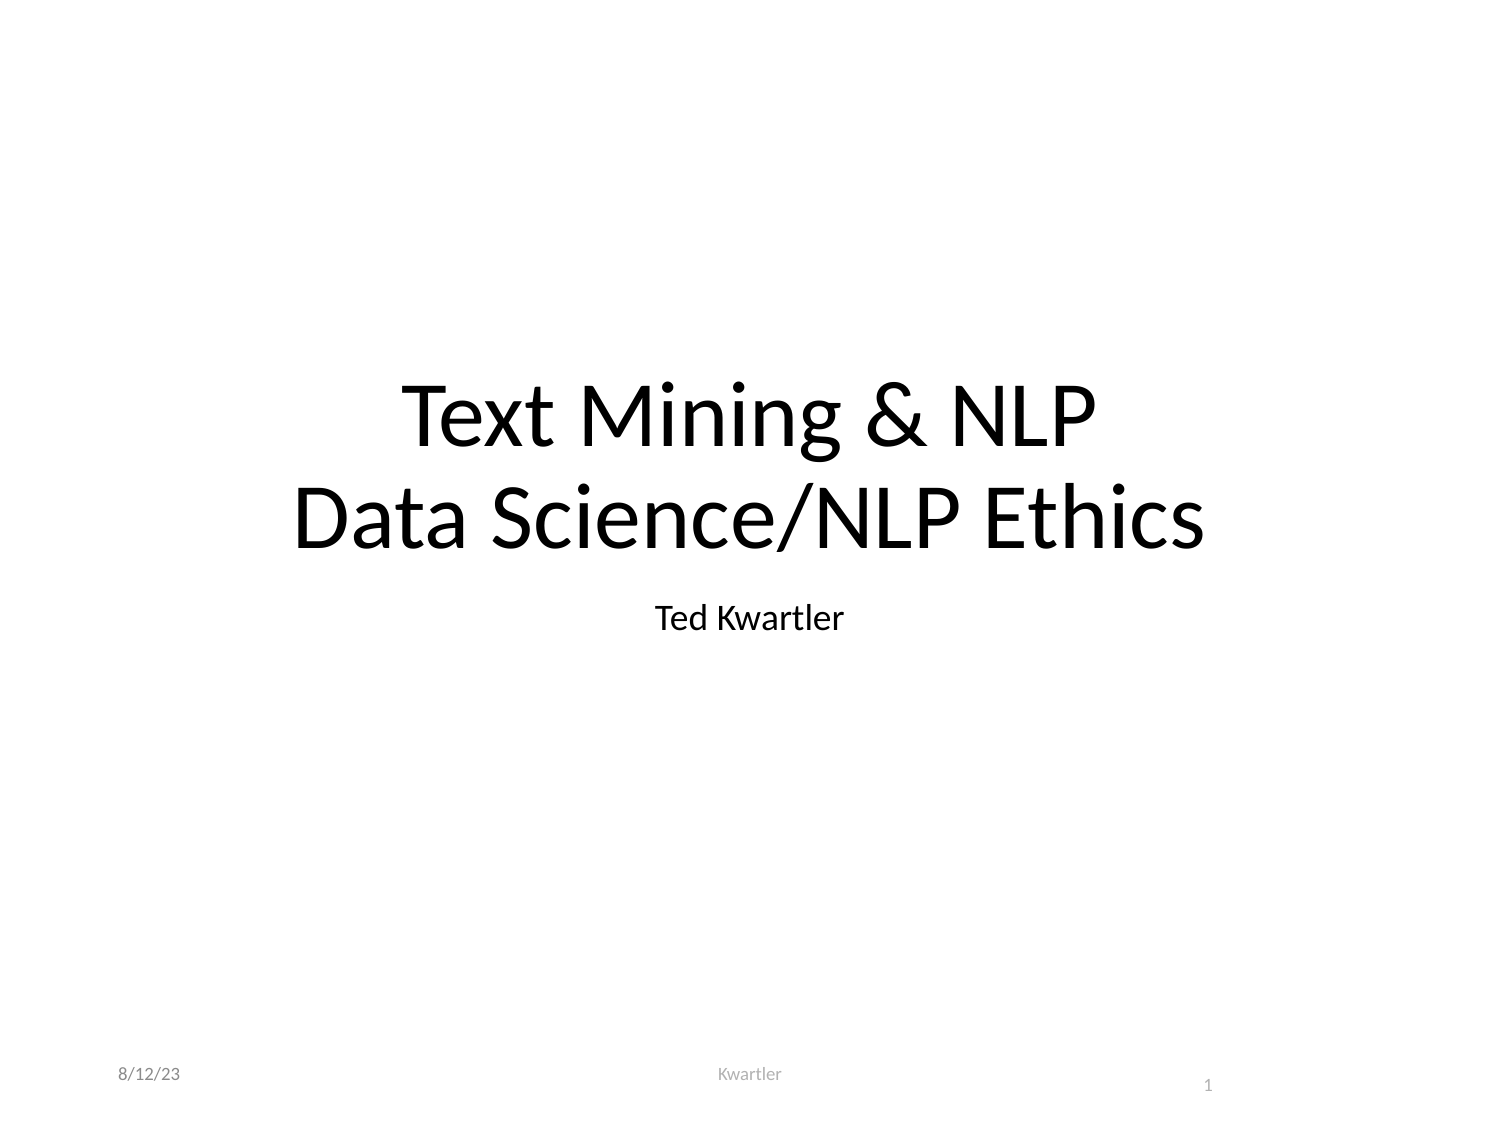

# Text Mining & NLP Data Science/NLP Ethics
Ted Kwartler
8/12/23
Kwartler
1